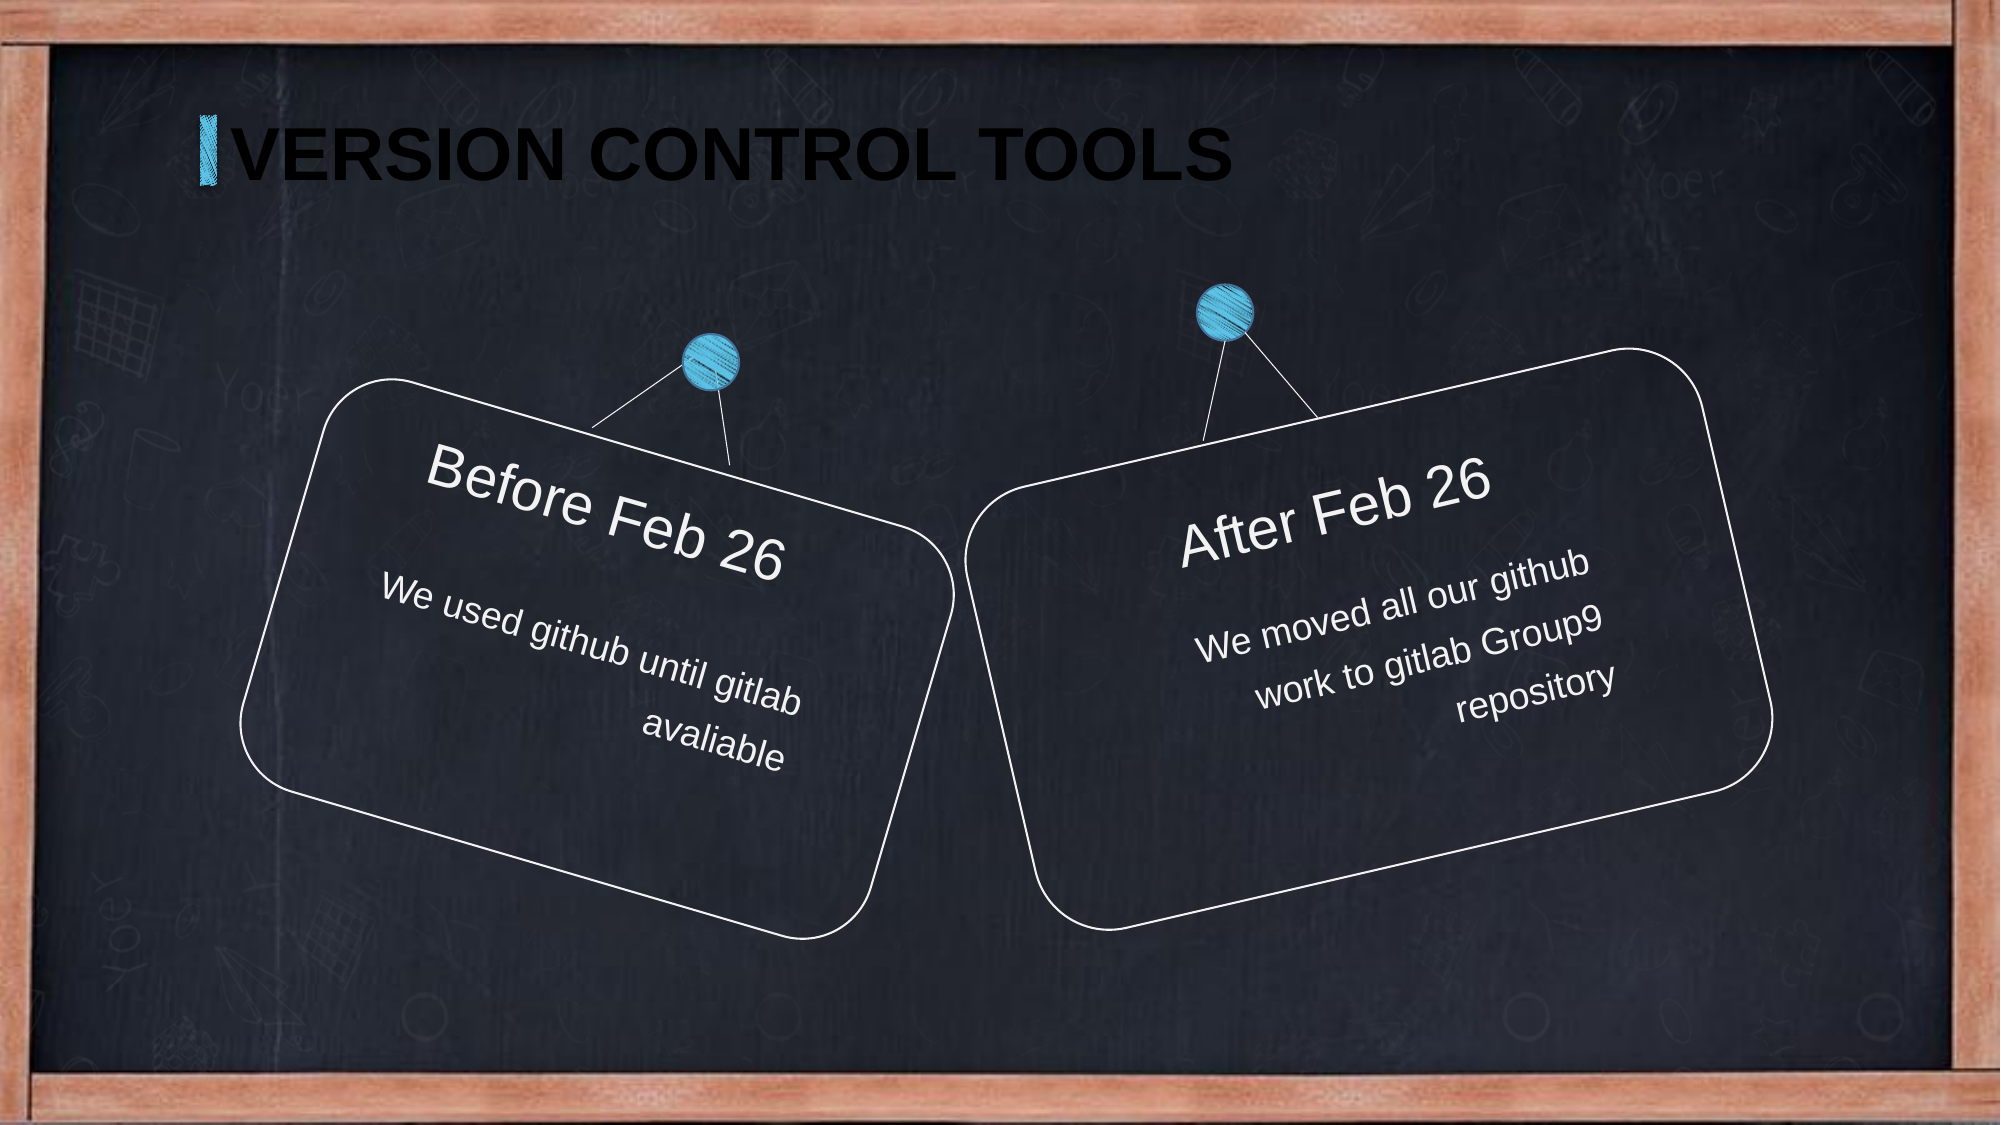

VERSION CONTROL TOOLS

After Feb 26
Before Feb 26
We moved all our github work to gitlab Group9 repository
We used github until gitlab avaliable